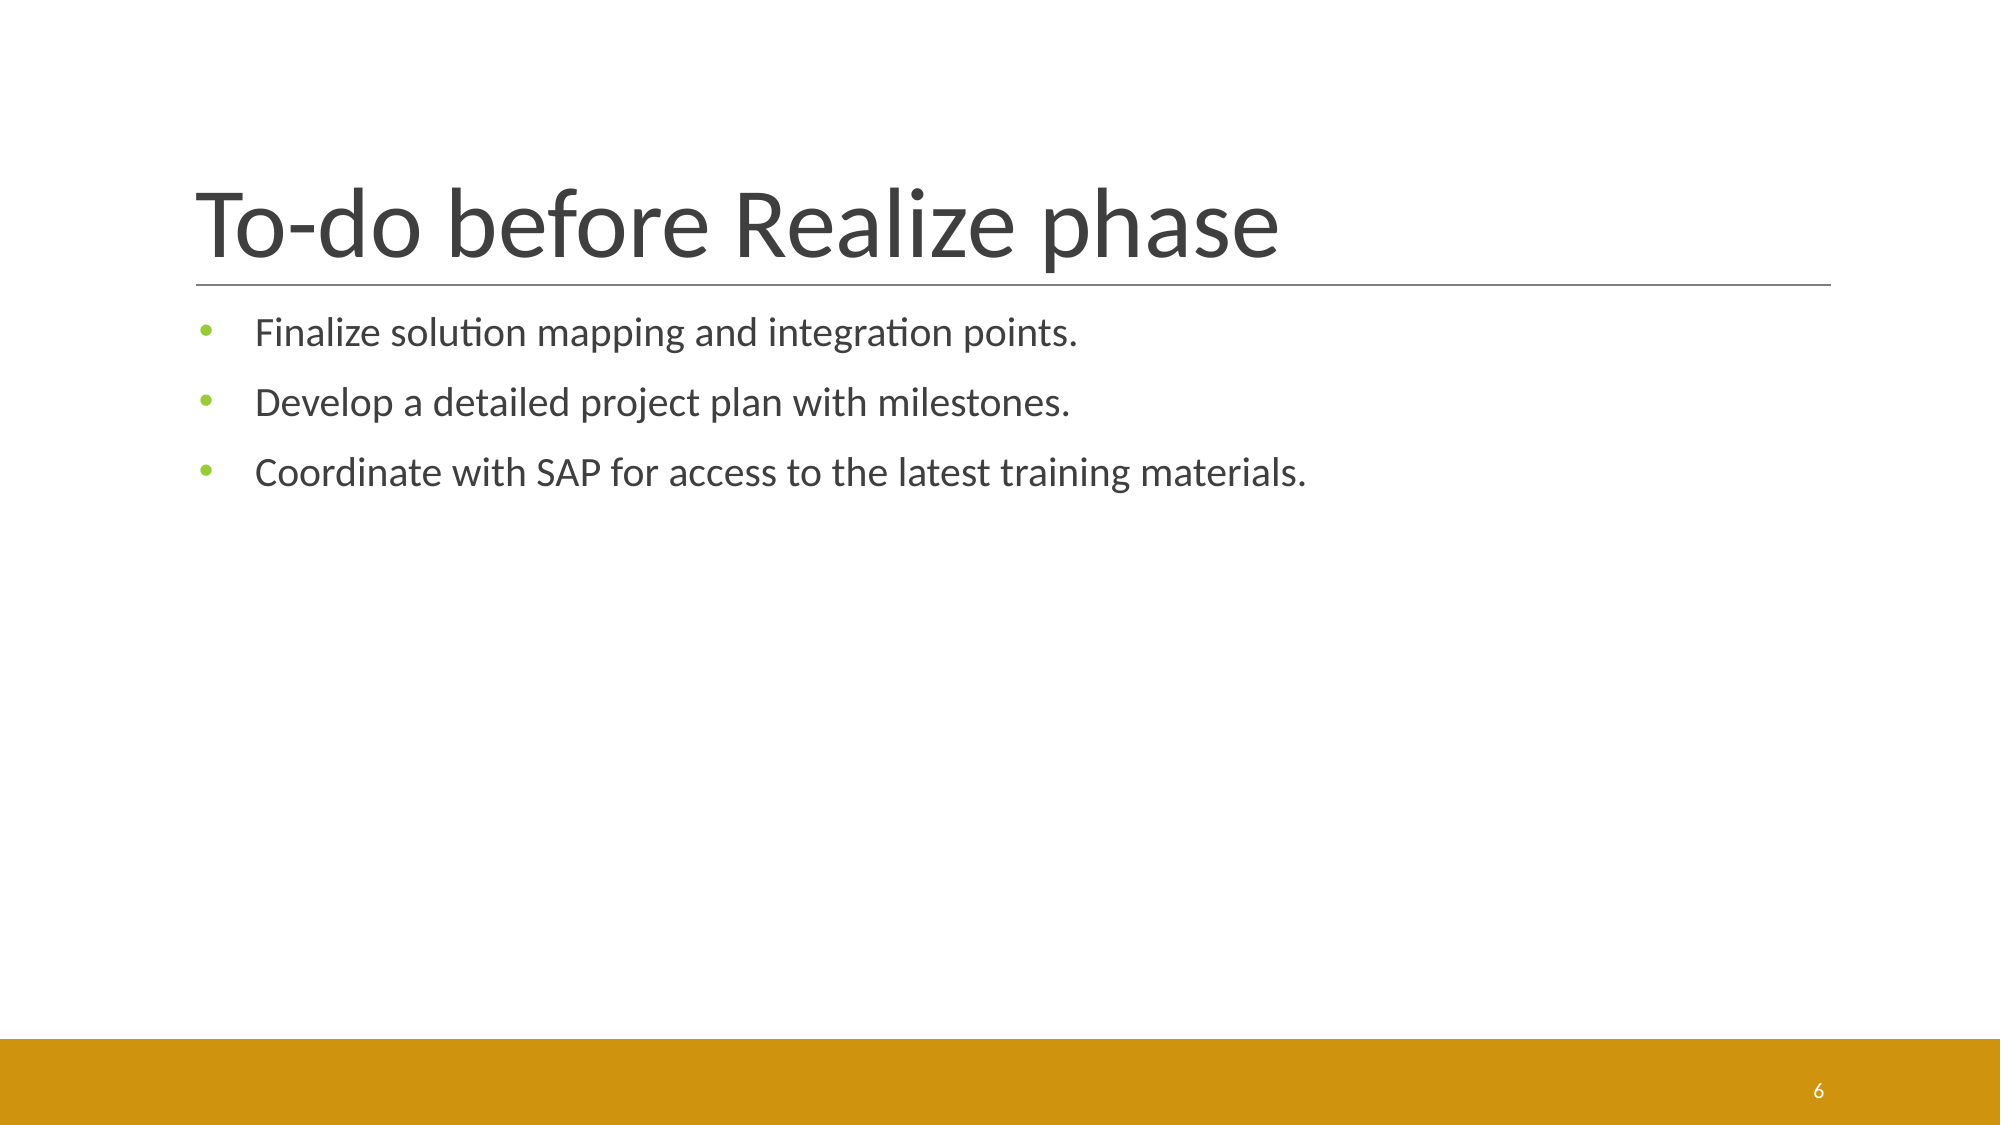

# To-do before Realize phase
Finalize solution mapping and integration points.
Develop a detailed project plan with milestones.
Coordinate with SAP for access to the latest training materials.

6